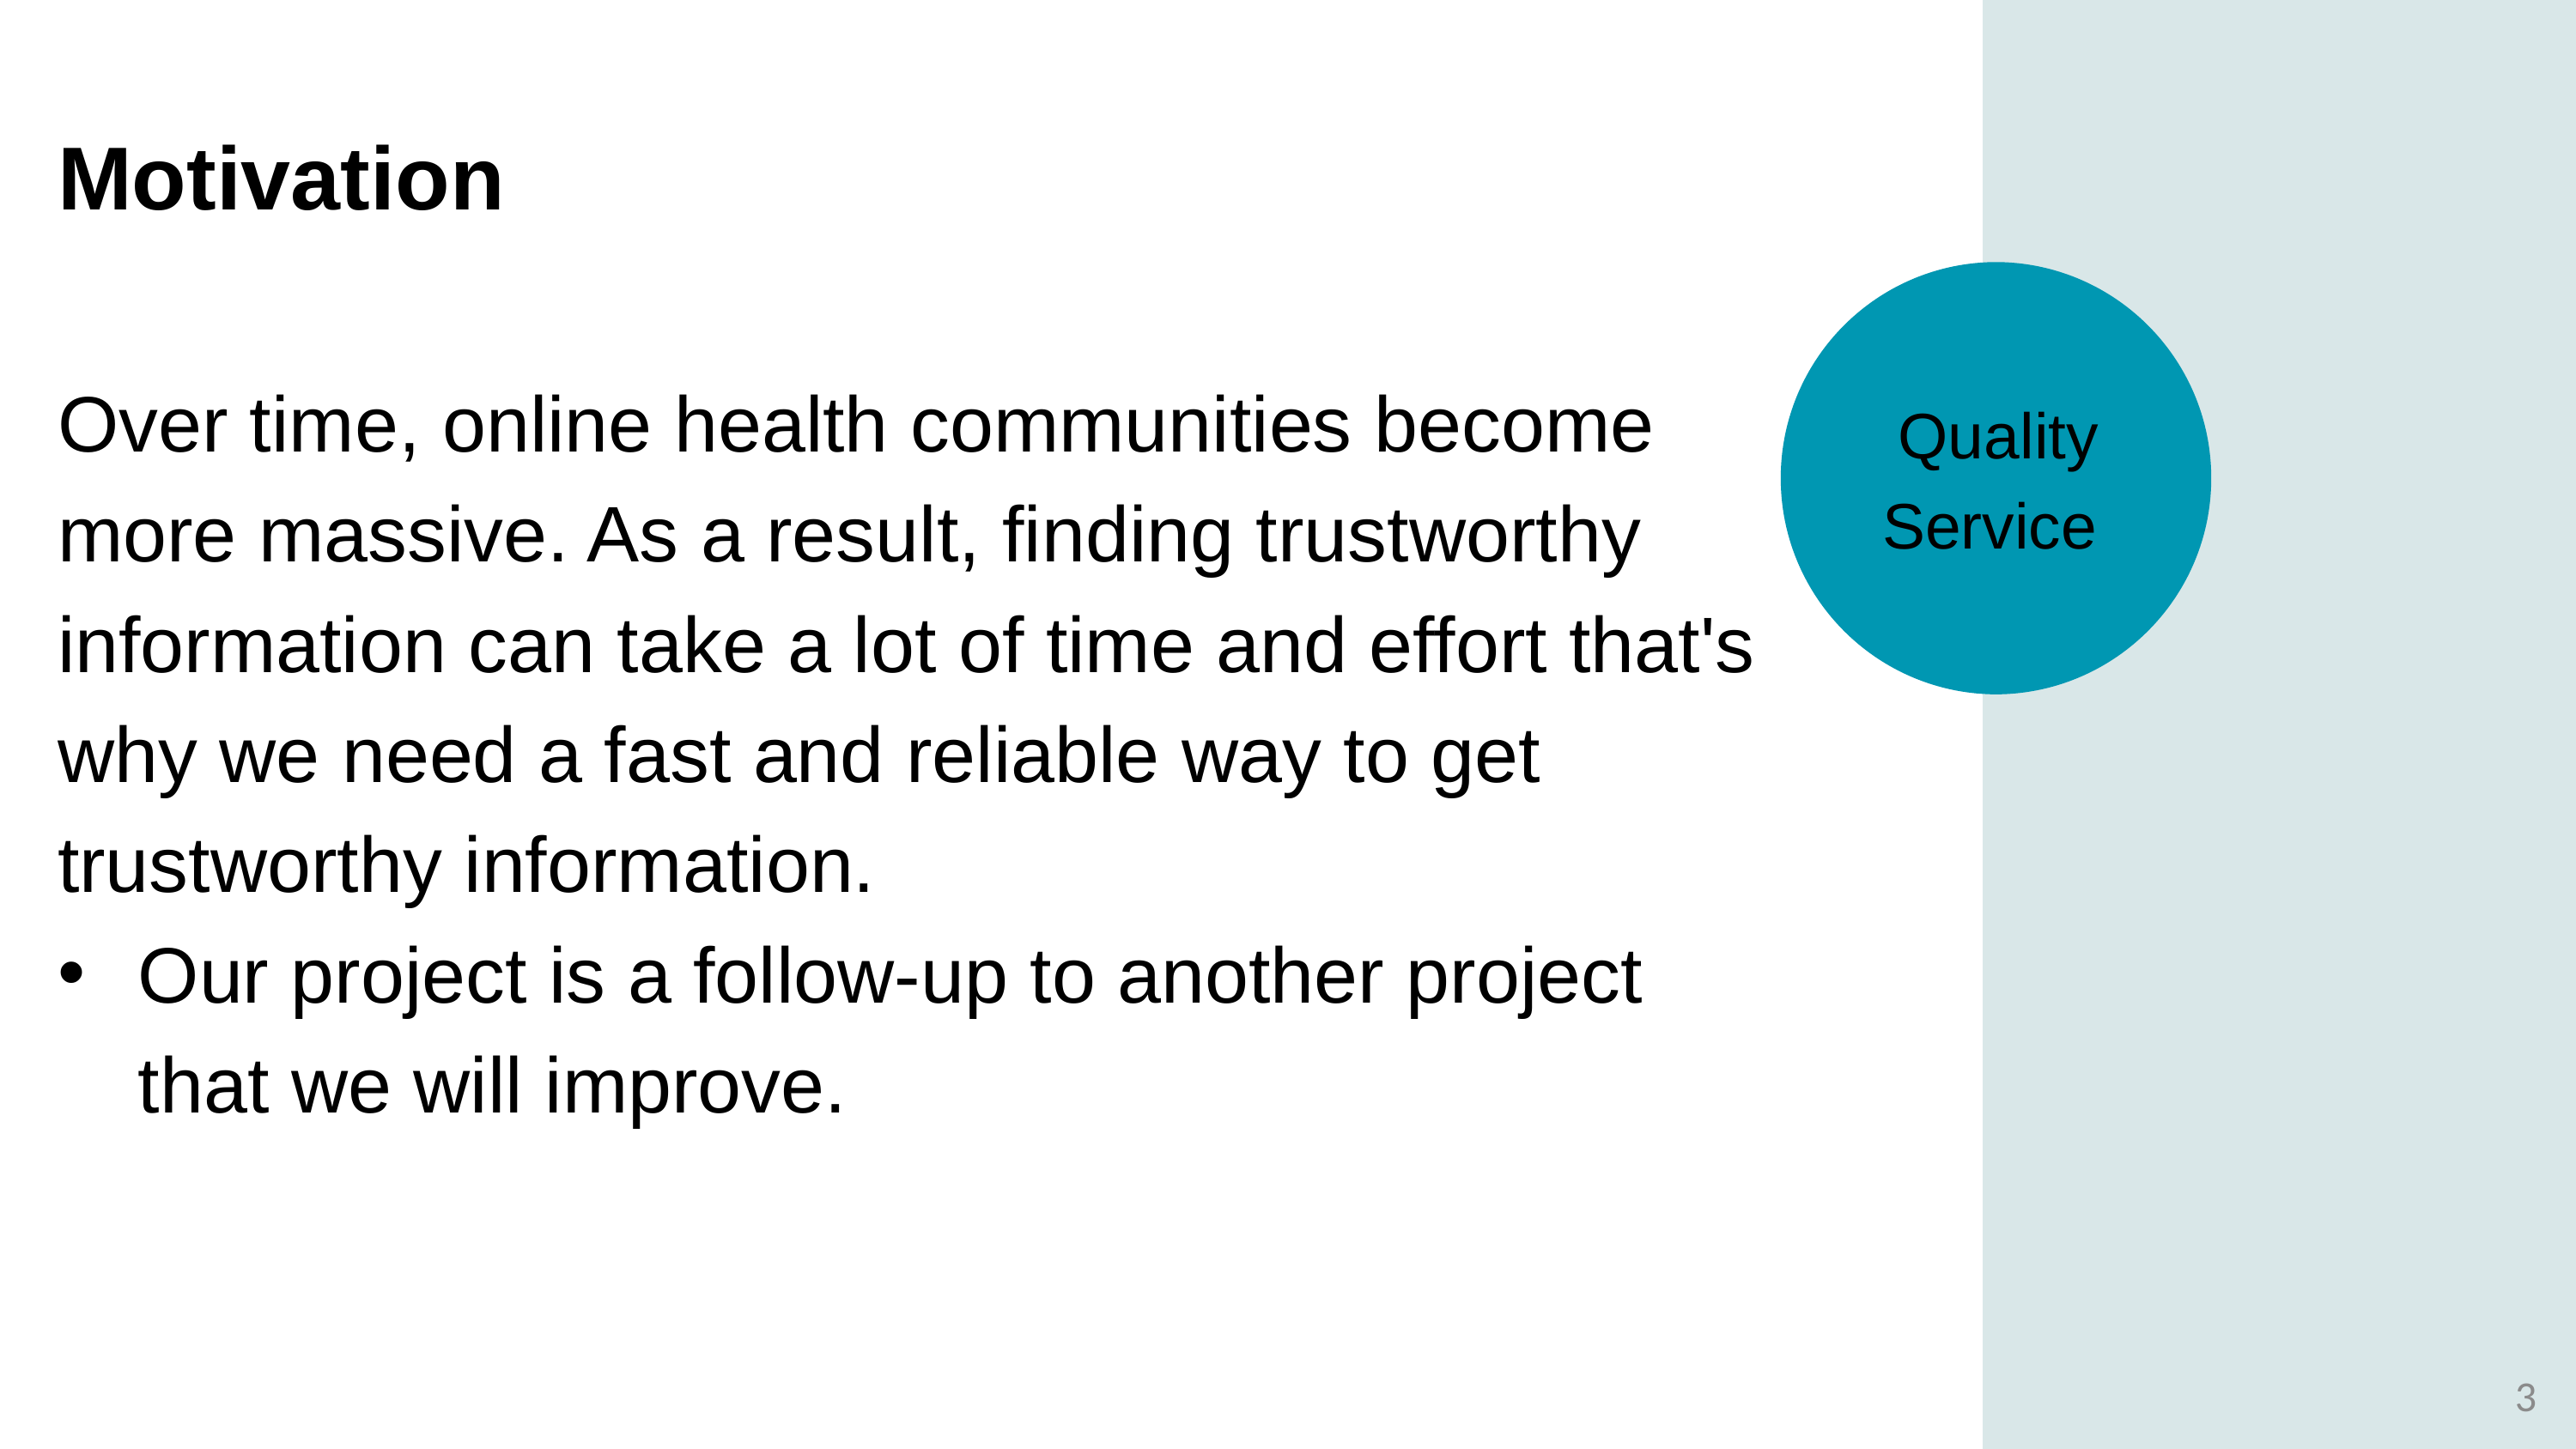

Motivation

Over time, online health communities become more massive. As a result, finding trustworthy information can take a lot of time and effort that's why we need a fast and reliable way to get trustworthy information.
Our project is a follow-up to another project that we will improve.

Quality
Service
3